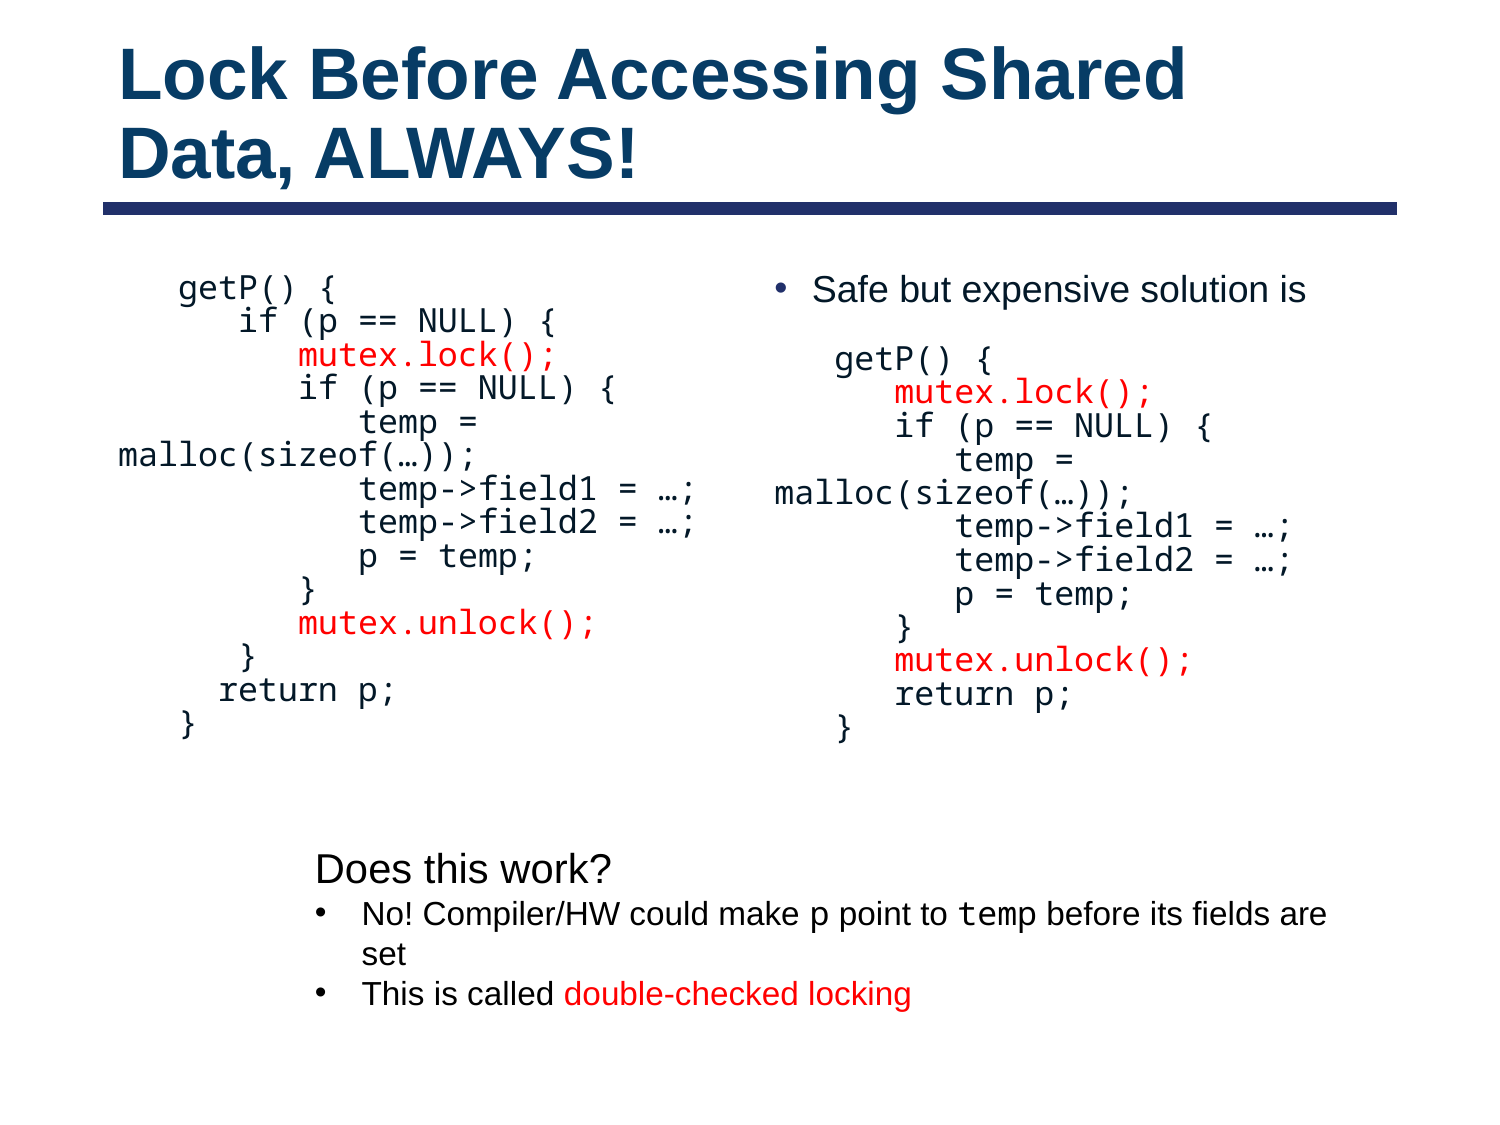

# Lock Before Accessing Shared Data, ALWAYS!
   getP() {
      if (p == NULL) {
         mutex.lock();
         if (p == NULL) {
            temp = malloc(sizeof(…));
            temp->field1 = …;
            temp->field2 = …;
            p = temp;
         }
         mutex.unlock();
      }
     return p;
   }

Safe but expensive solution is

   getP() {
      mutex.lock();
      if (p == NULL) {
         temp = malloc(sizeof(…));
         temp->field1 = …;
         temp->field2 = …;
         p = temp;
      }
      mutex.unlock();
      return p;
   }
Does this work?
No! Compiler/HW could make p point to temp before its fields are set
This is called double-checked locking